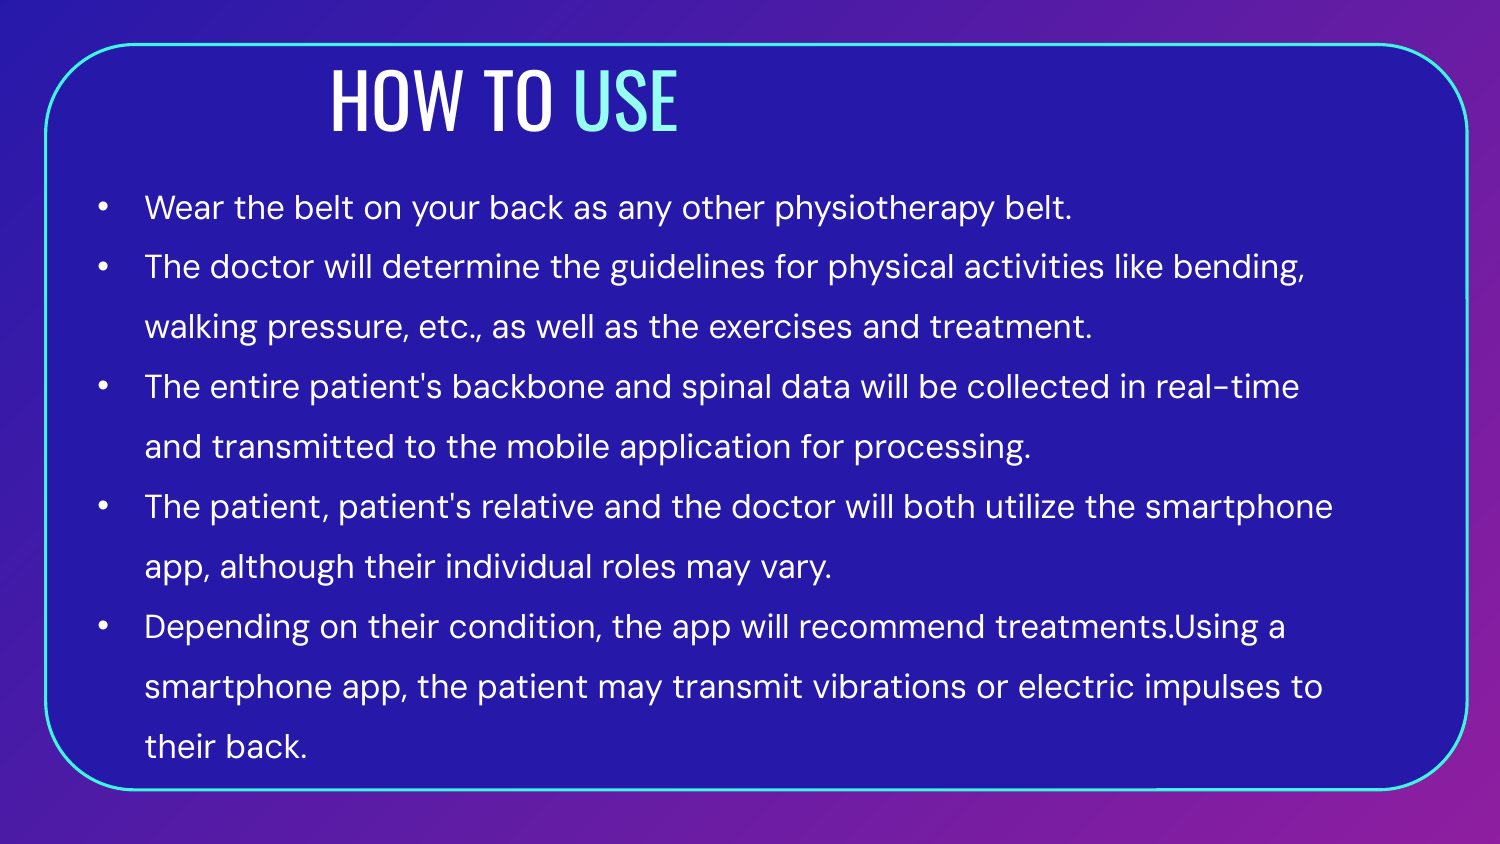

# HOW TO USE
Wear the belt on your back as any other physiotherapy belt.
The doctor will determine the guidelines for physical activities like bending, walking pressure, etc., as well as the exercises and treatment.
The entire patient's backbone and spinal data will be collected in real-time and transmitted to the mobile application for processing.
The patient, patient's relative and the doctor will both utilize the smartphone app, although their individual roles may vary.
Depending on their condition, the app will recommend treatments.Using a smartphone app, the patient may transmit vibrations or electric impulses to their back.